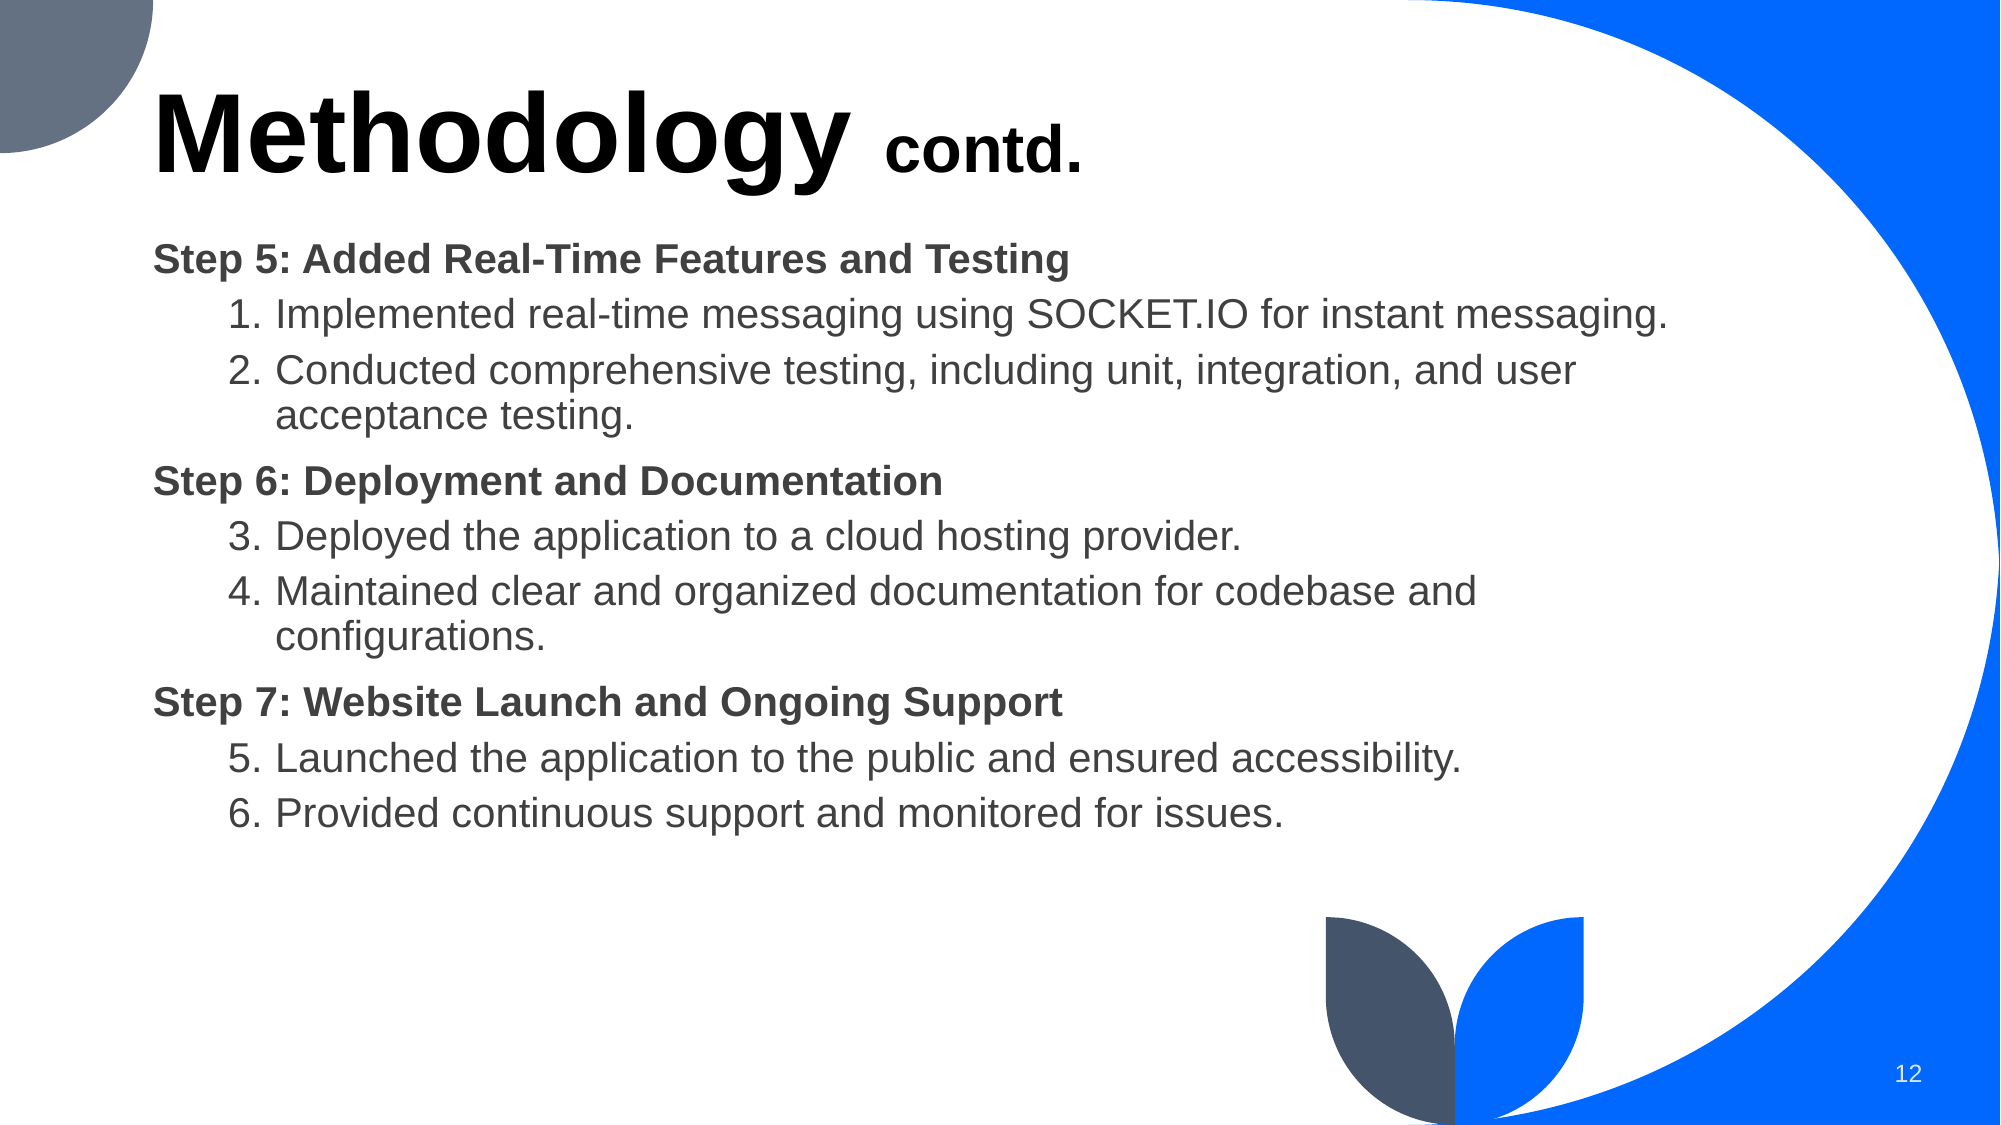

# Methodology contd.
Step 5: Added Real-Time Features and Testing
Implemented real-time messaging using SOCKET.IO for instant messaging.
Conducted comprehensive testing, including unit, integration, and user acceptance testing.
Step 6: Deployment and Documentation
Deployed the application to a cloud hosting provider.
Maintained clear and organized documentation for codebase and configurations.
Step 7: Website Launch and Ongoing Support
Launched the application to the public and ensured accessibility.
Provided continuous support and monitored for issues.
12